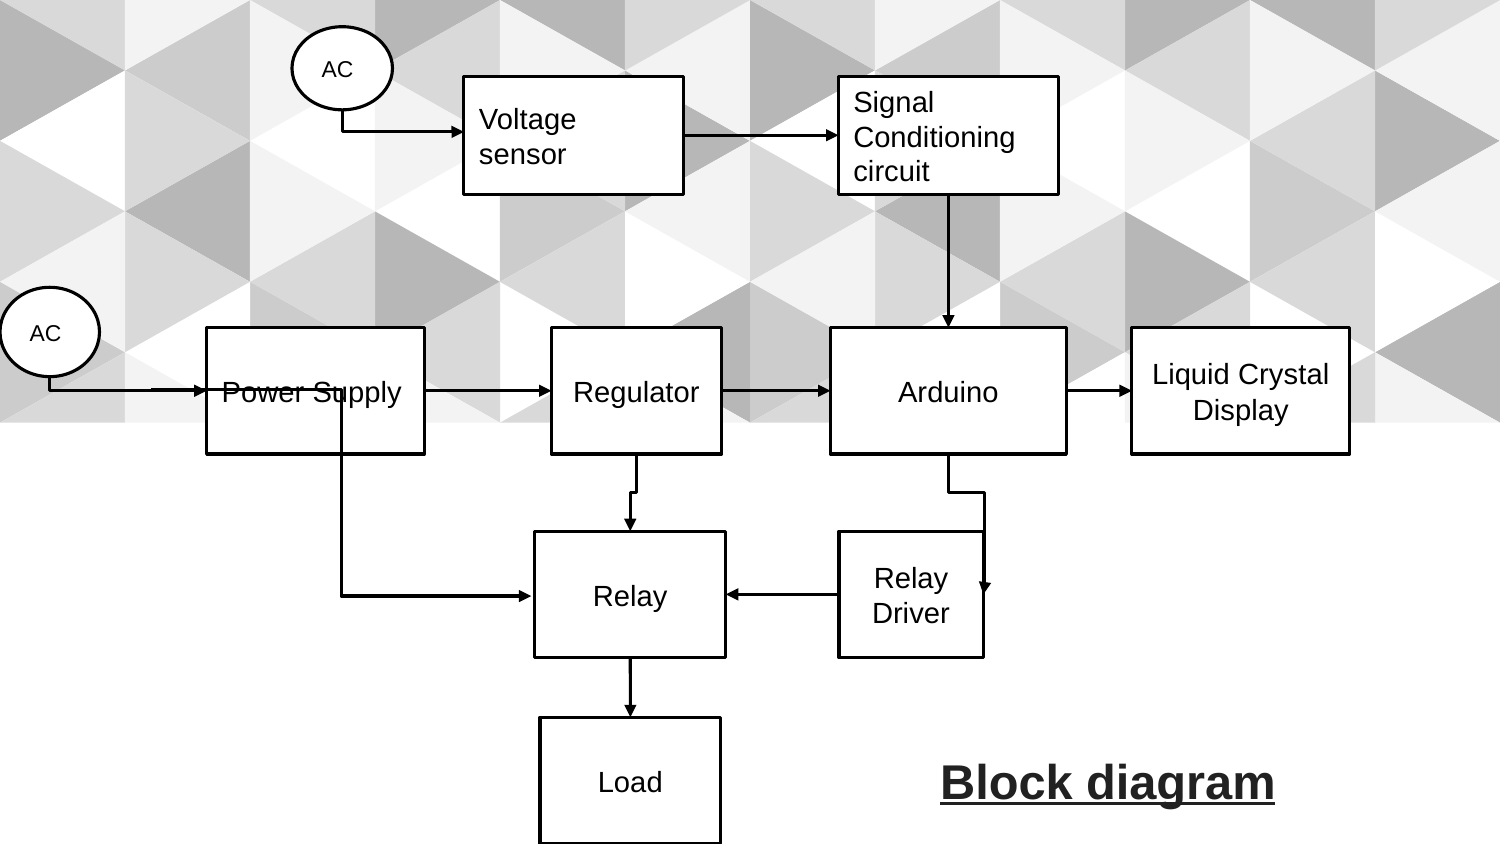

AC
Voltage sensor
Signal Conditioning circuit
AC
Regulator
Power Supply
Arduino
Liquid Crystal Display
Relay
Relay Driver
Load
# Block diagram